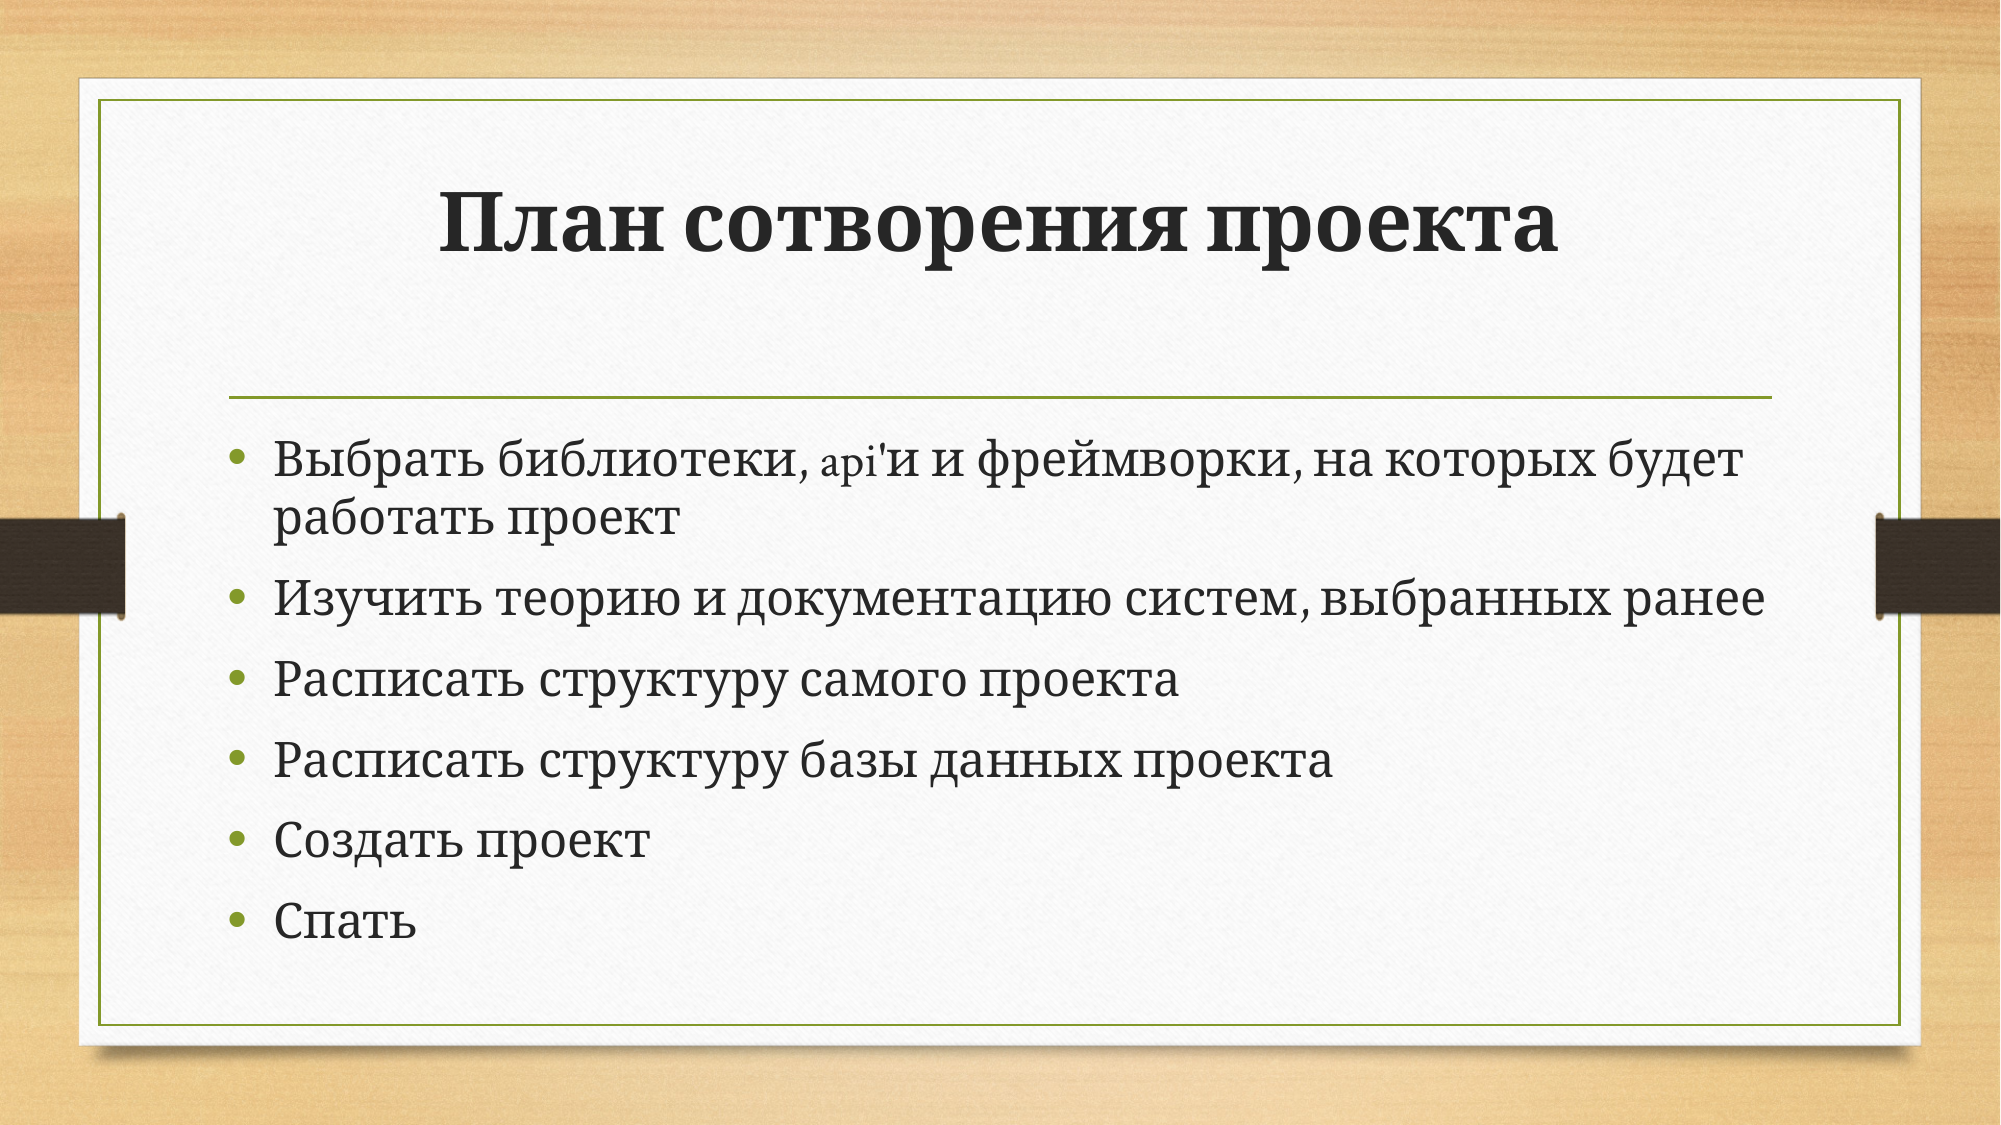

# План сотворения проекта
Выбрать библиотеки, api'и и фреймворки, на которых будет работать проект
Изучить теорию и документацию систем, выбранных ранее
Расписать структуру самого проекта
Расписать структуру базы данных проекта
Создать проект
Спать